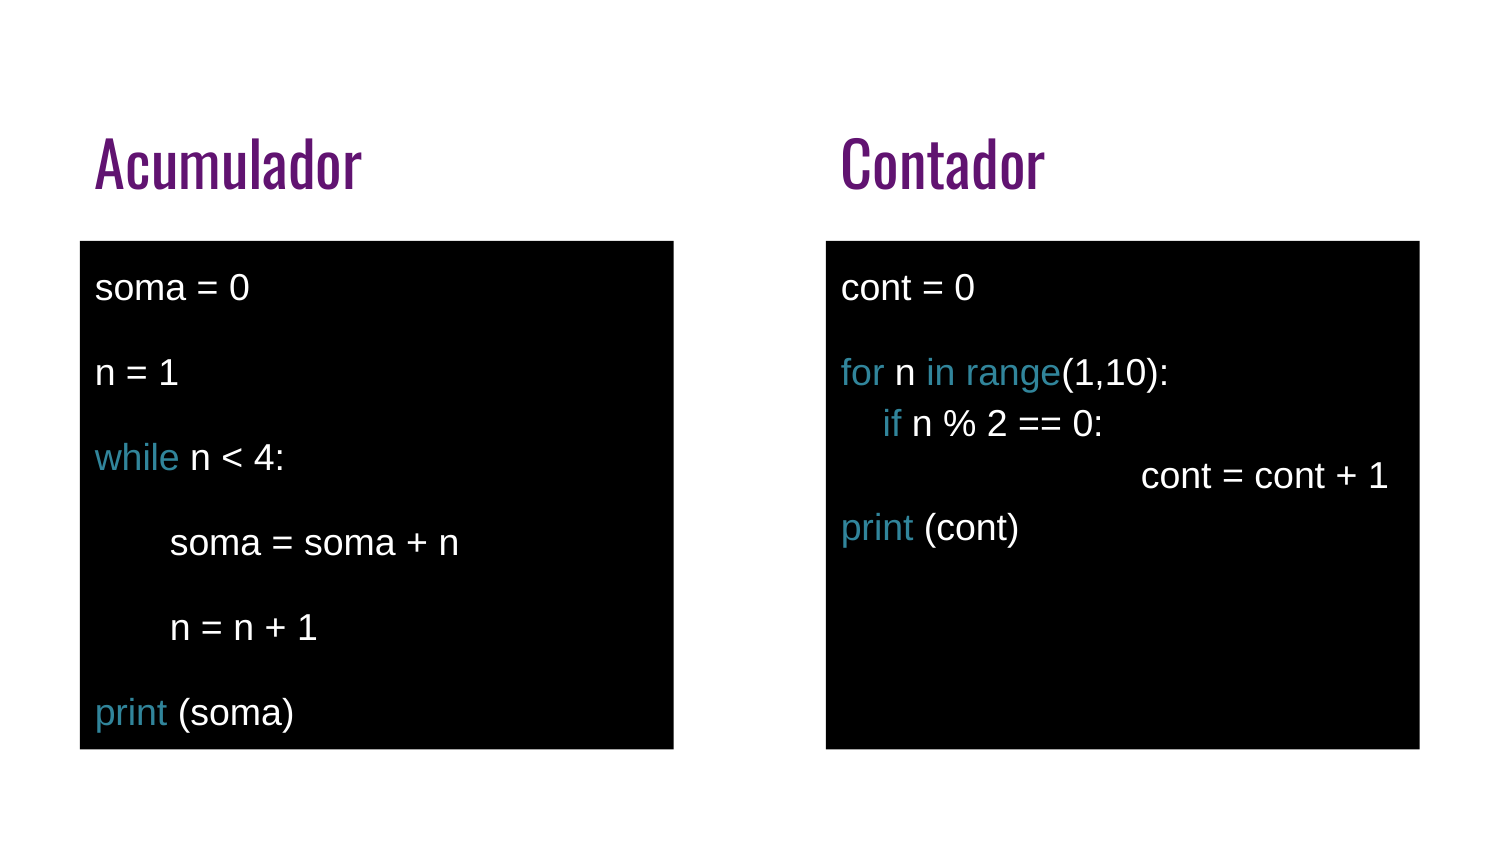

Acumulador
Contador
soma = 0
n = 1
while n < 4:
soma = soma + n
n = n + 1
print (soma)
cont = 0
for n in range(1,10):
    if n % 2 == 0:
		cont = cont + 1
print (cont)